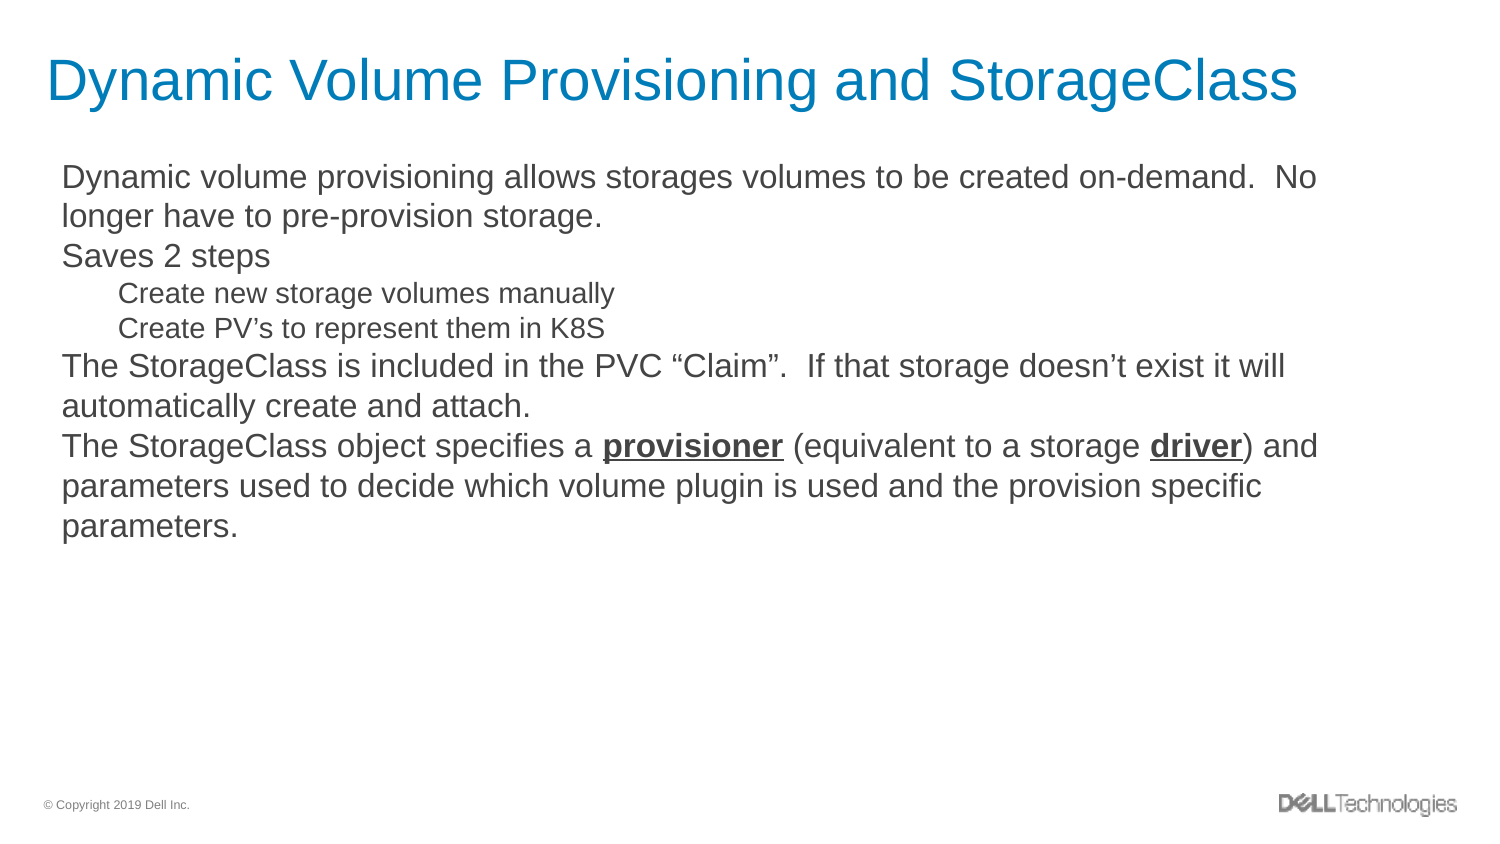

# Dynamic Volume Provisioning and StorageClass
Dynamic volume provisioning allows storages volumes to be created on-demand.  No longer have to pre-provision storage.
Saves 2 steps
Create new storage volumes manually
Create PV’s to represent them in K8S
The StorageClass is included in the PVC “Claim”.  If that storage doesn’t exist it will automatically create and attach.
The StorageClass object specifies a provisioner (equivalent to a storage driver) and parameters used to decide which volume plugin is used and the provision specific parameters.